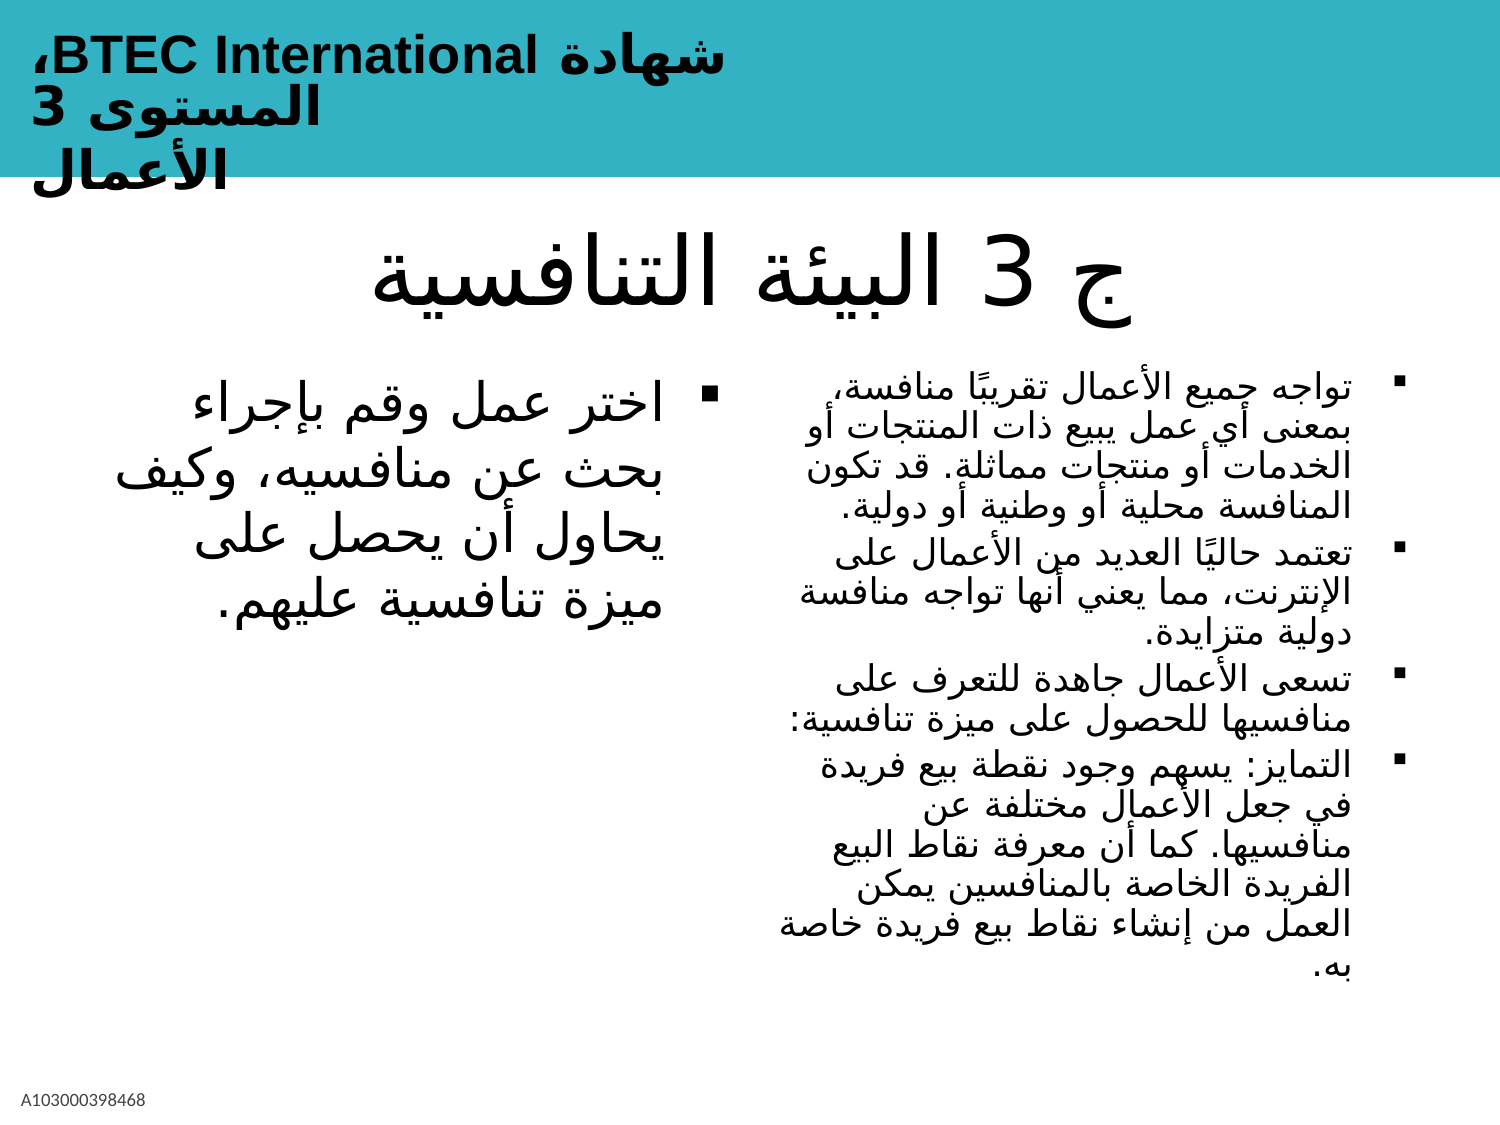

# ج 3 البيئة التنافسية
اختر عمل وقم بإجراء بحث عن منافسيه، وكيف يحاول أن يحصل على ميزة تنافسية عليهم.
تواجه جميع الأعمال تقريبًا منافسة، بمعنى أي عمل يبيع ذات المنتجات أو الخدمات أو منتجات مماثلة. قد تكون المنافسة محلية أو وطنية أو دولية.
تعتمد حاليًا العديد من الأعمال على الإنترنت، مما يعني أنها تواجه منافسة دولية متزايدة.
تسعى الأعمال جاهدة للتعرف على منافسيها للحصول على ميزة تنافسية:
التمايز: يسهم وجود نقطة بيع فريدة في جعل الأعمال مختلفة عن منافسيها. كما أن معرفة نقاط البيع الفريدة الخاصة بالمنافسين يمكن العمل من إنشاء نقاط بيع فريدة خاصة به.
A103000398468